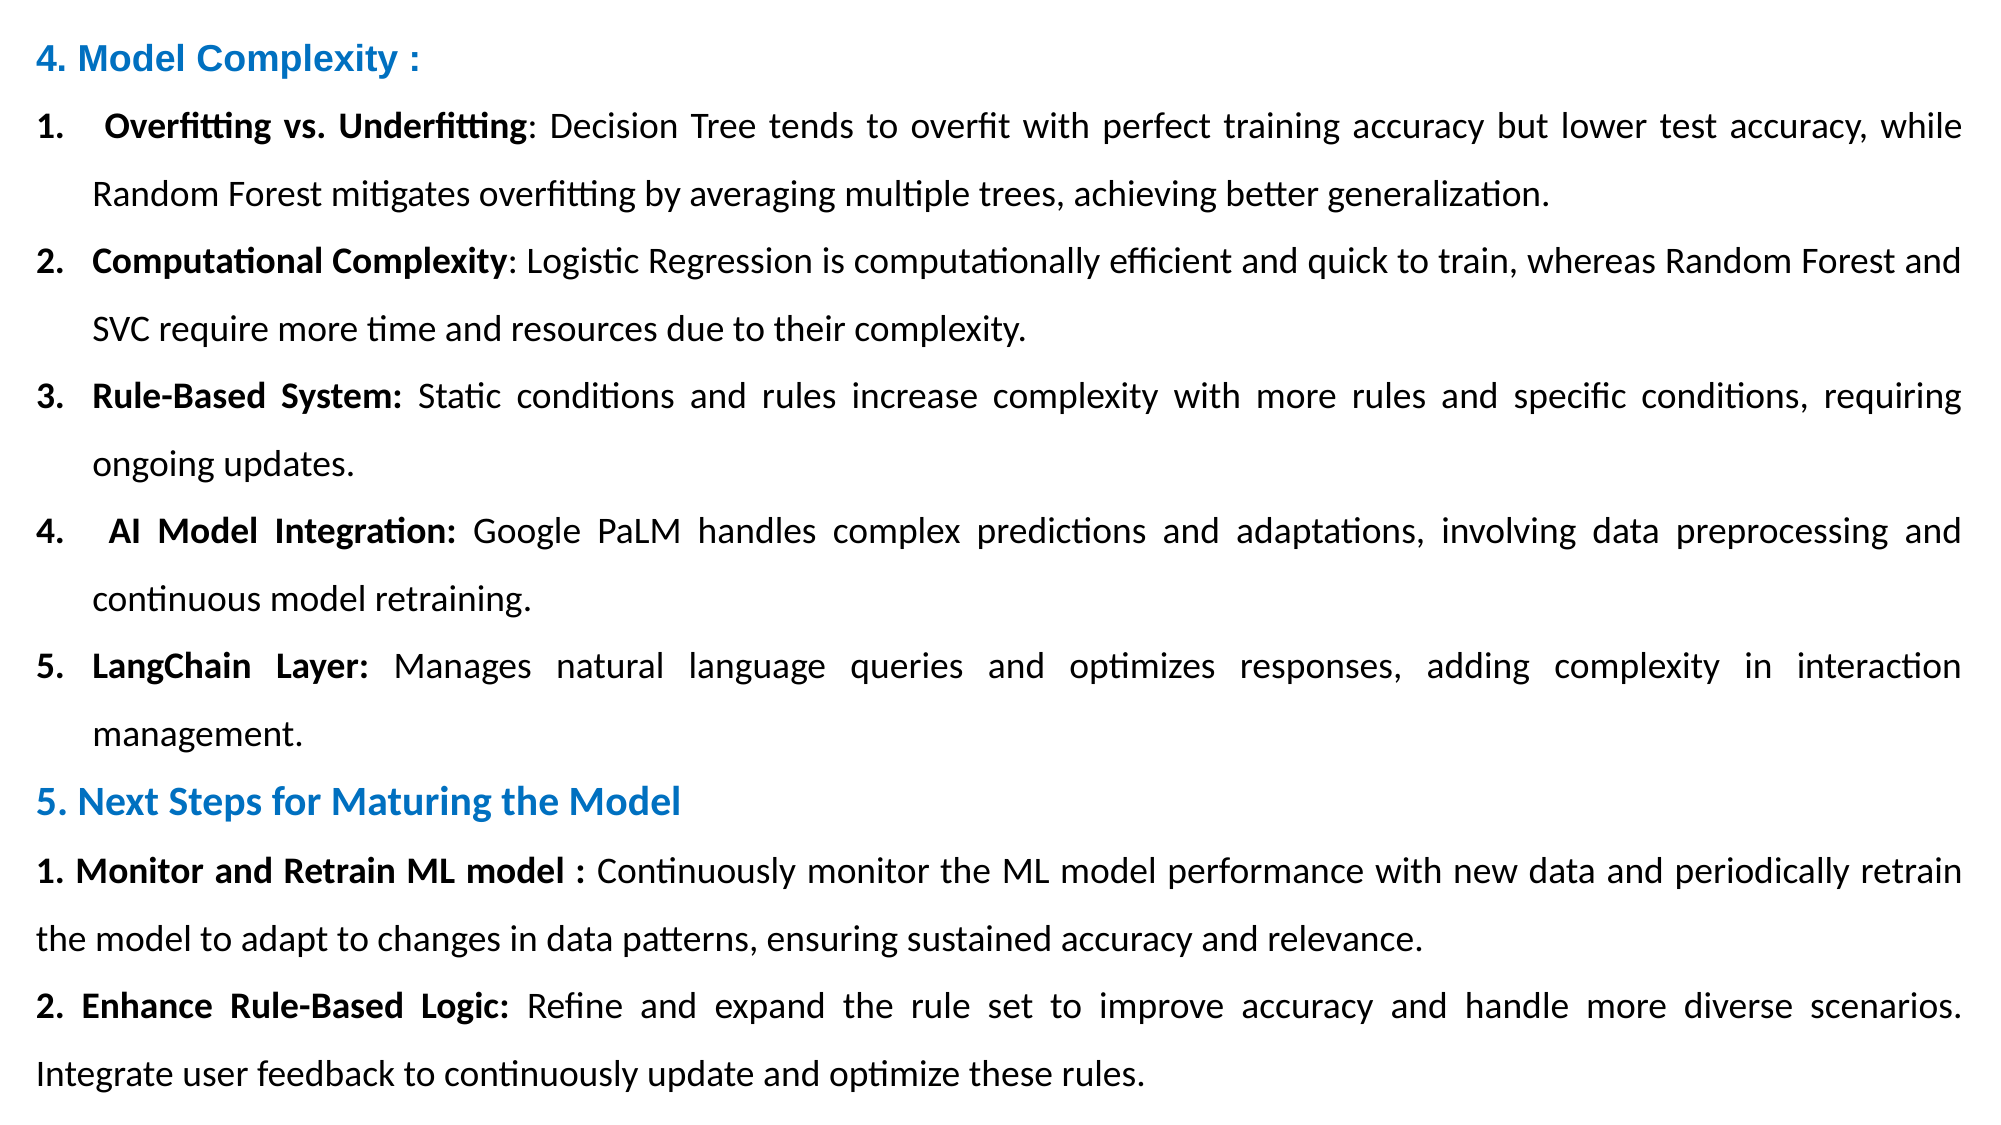

4. Model Complexity :
 Overfitting vs. Underfitting: Decision Tree tends to overfit with perfect training accuracy but lower test accuracy, while Random Forest mitigates overfitting by averaging multiple trees, achieving better generalization.
Computational Complexity: Logistic Regression is computationally efficient and quick to train, whereas Random Forest and SVC require more time and resources due to their complexity.
Rule-Based System: Static conditions and rules increase complexity with more rules and specific conditions, requiring ongoing updates.
 AI Model Integration: Google PaLM handles complex predictions and adaptations, involving data preprocessing and continuous model retraining.
LangChain Layer: Manages natural language queries and optimizes responses, adding complexity in interaction management.

5. Next Steps for Maturing the Model
1. Monitor and Retrain ML model : Continuously monitor the ML model performance with new data and periodically retrain the model to adapt to changes in data patterns, ensuring sustained accuracy and relevance.
2. Enhance Rule-Based Logic: Refine and expand the rule set to improve accuracy and handle more diverse scenarios. Integrate user feedback to continuously update and optimize these rules.